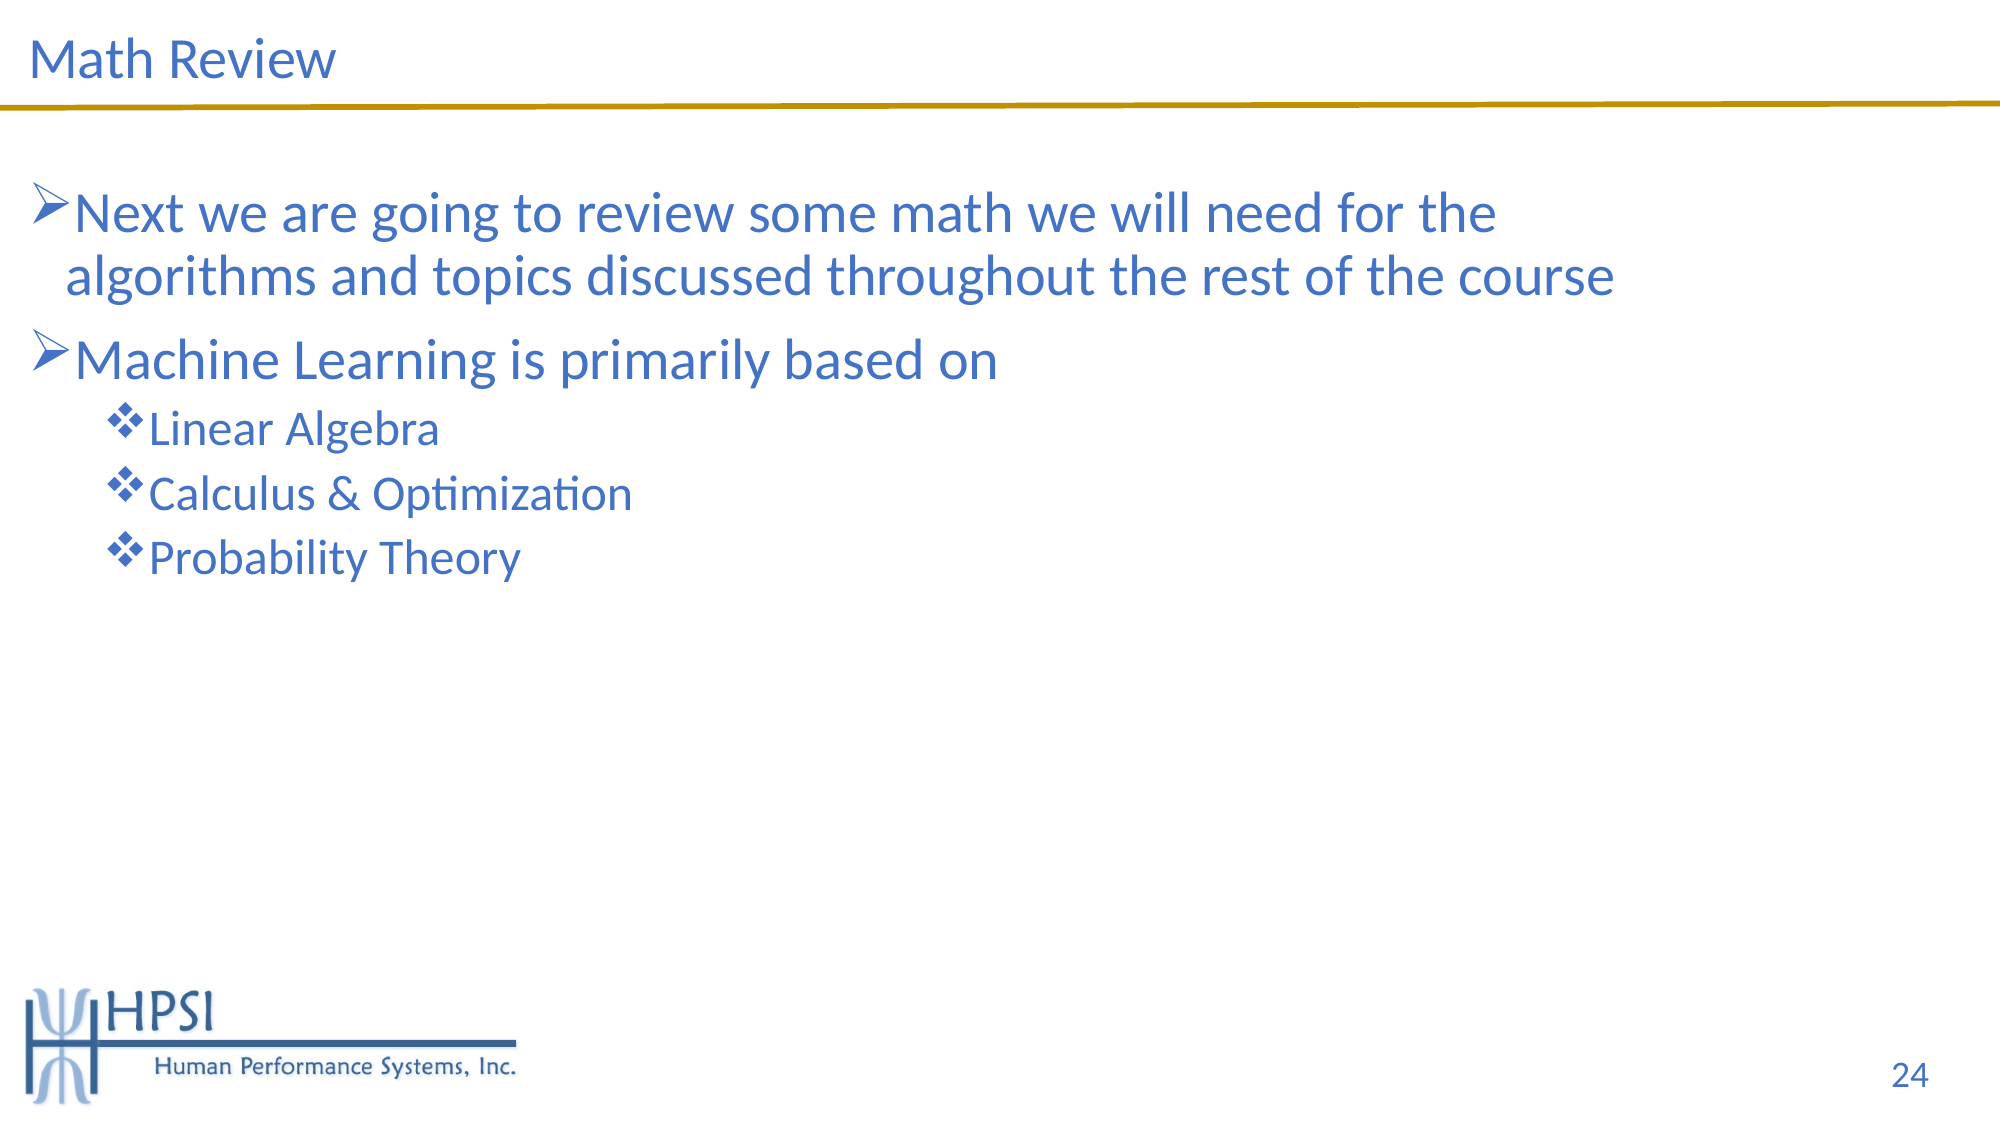

# Math Review
Next we are going to review some math we will need for the algorithms and topics discussed throughout the rest of the course
Machine Learning is primarily based on
Linear Algebra
Calculus & Optimization
Probability Theory

24